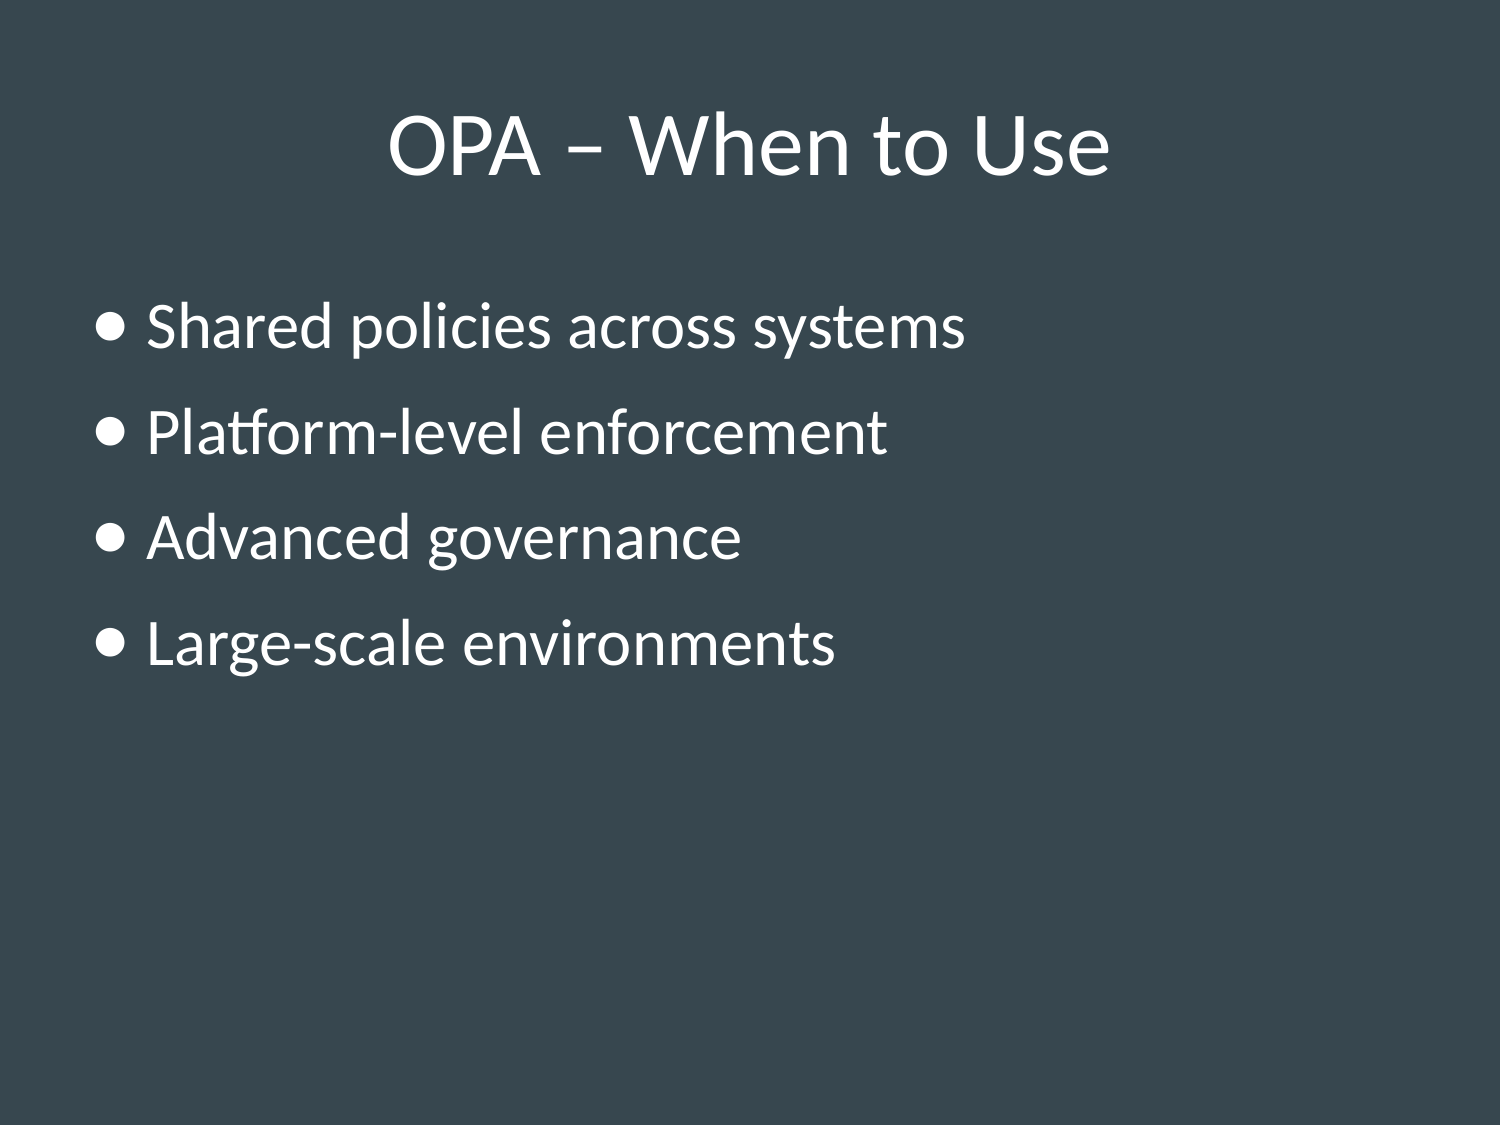

# OPA – When to Use
Shared policies across systems
Platform-level enforcement
Advanced governance
Large-scale environments